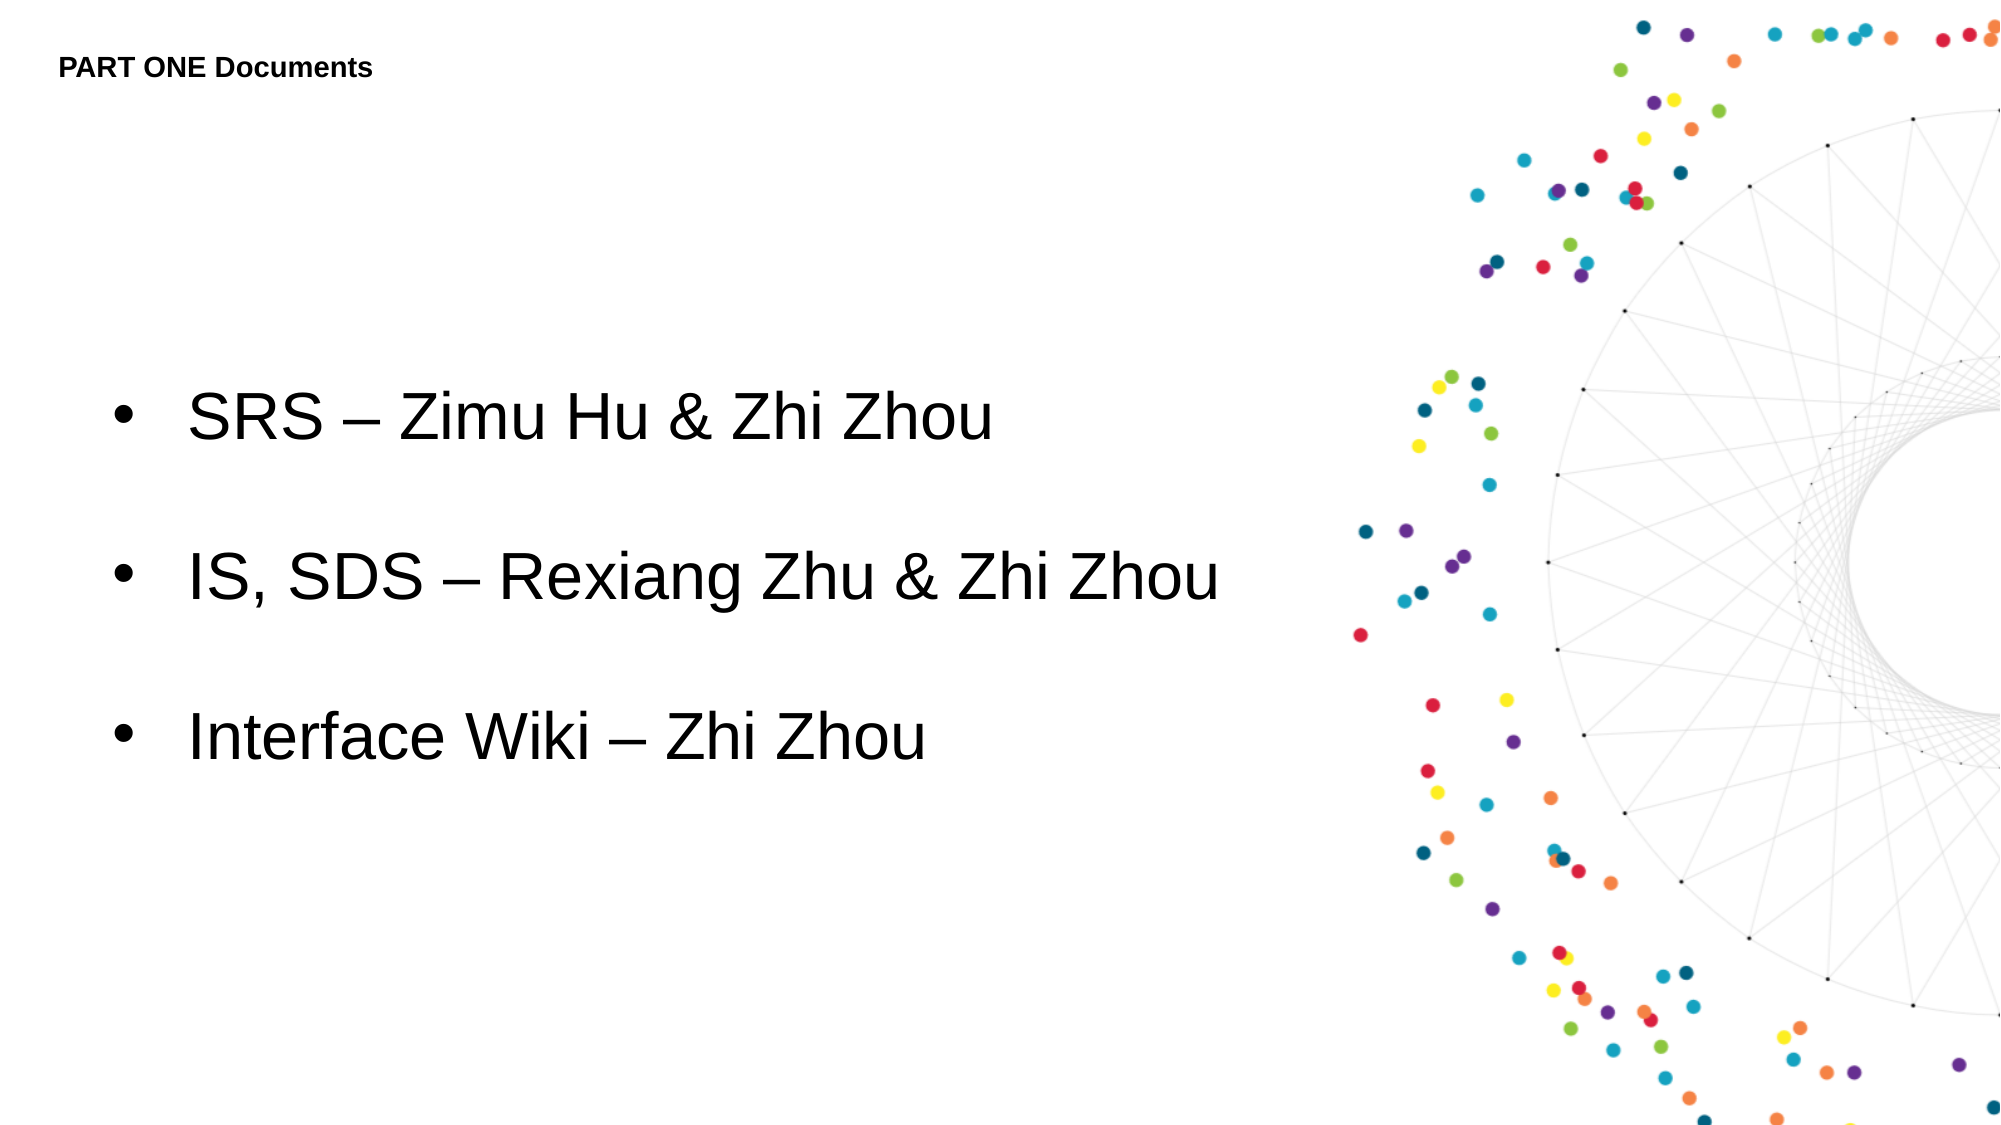

PART ONE Documents
SRS – Zimu Hu & Zhi Zhou

IS, SDS – Rexiang Zhu & Zhi Zhou

Interface Wiki – Zhi Zhou